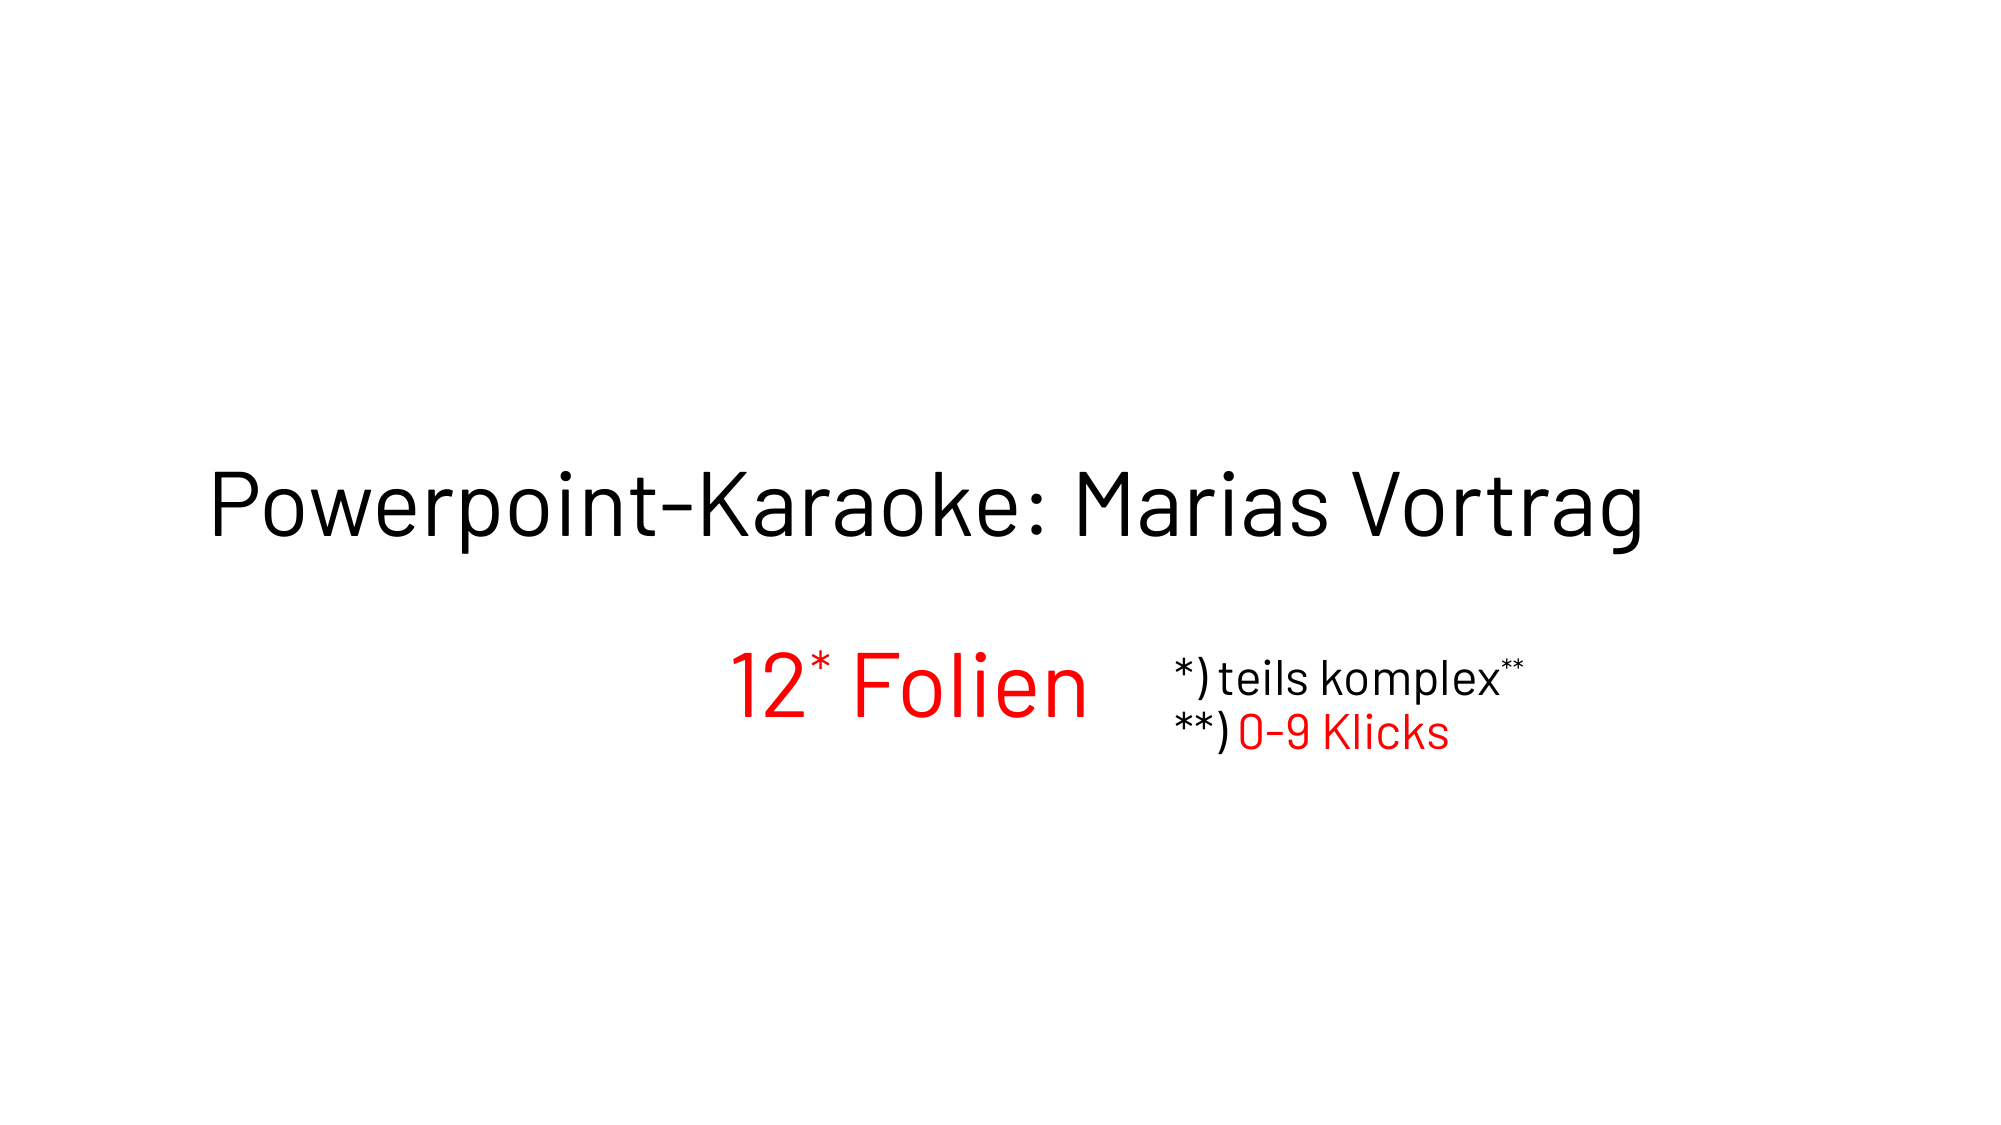

# Powerpoint-Karaoke: Marias Vortrag
12* Folien
*) teils komplex**
**) 0-9 Klicks